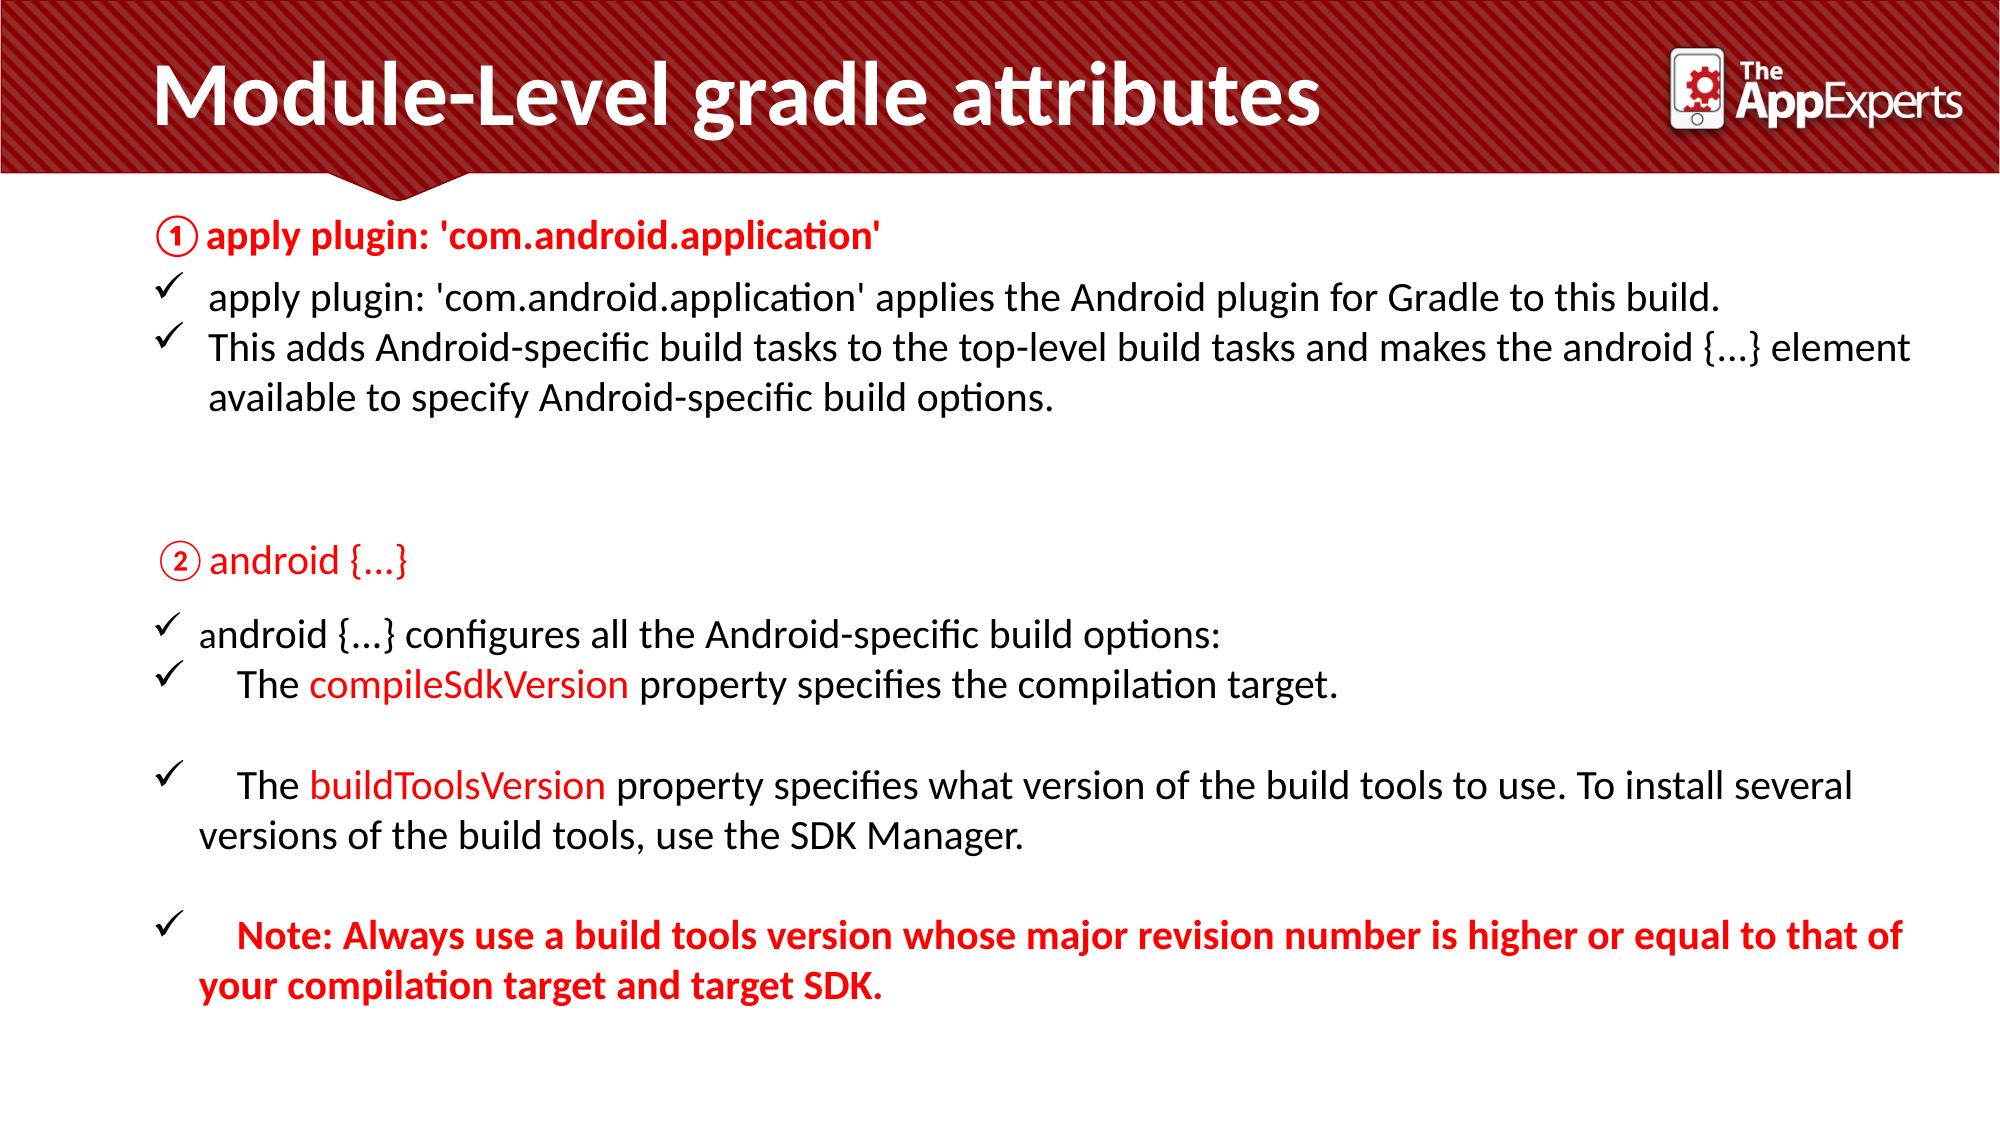

Module-Level gradle attributes
apply plugin: 'com.android.application'

apply plugin: 'com.android.application' applies the Android plugin for Gradle to this build.
This adds Android-specific build tasks to the top-level build tasks and makes the android {...} element available to specify Android-specific build options.

android {...}
android {...} configures all the Android-specific build options:
    The compileSdkVersion property specifies the compilation target.

    The buildToolsVersion property specifies what version of the build tools to use. To install several versions of the build tools, use the SDK Manager.

    Note: Always use a build tools version whose major revision number is higher or equal to that of your compilation target and target SDK.